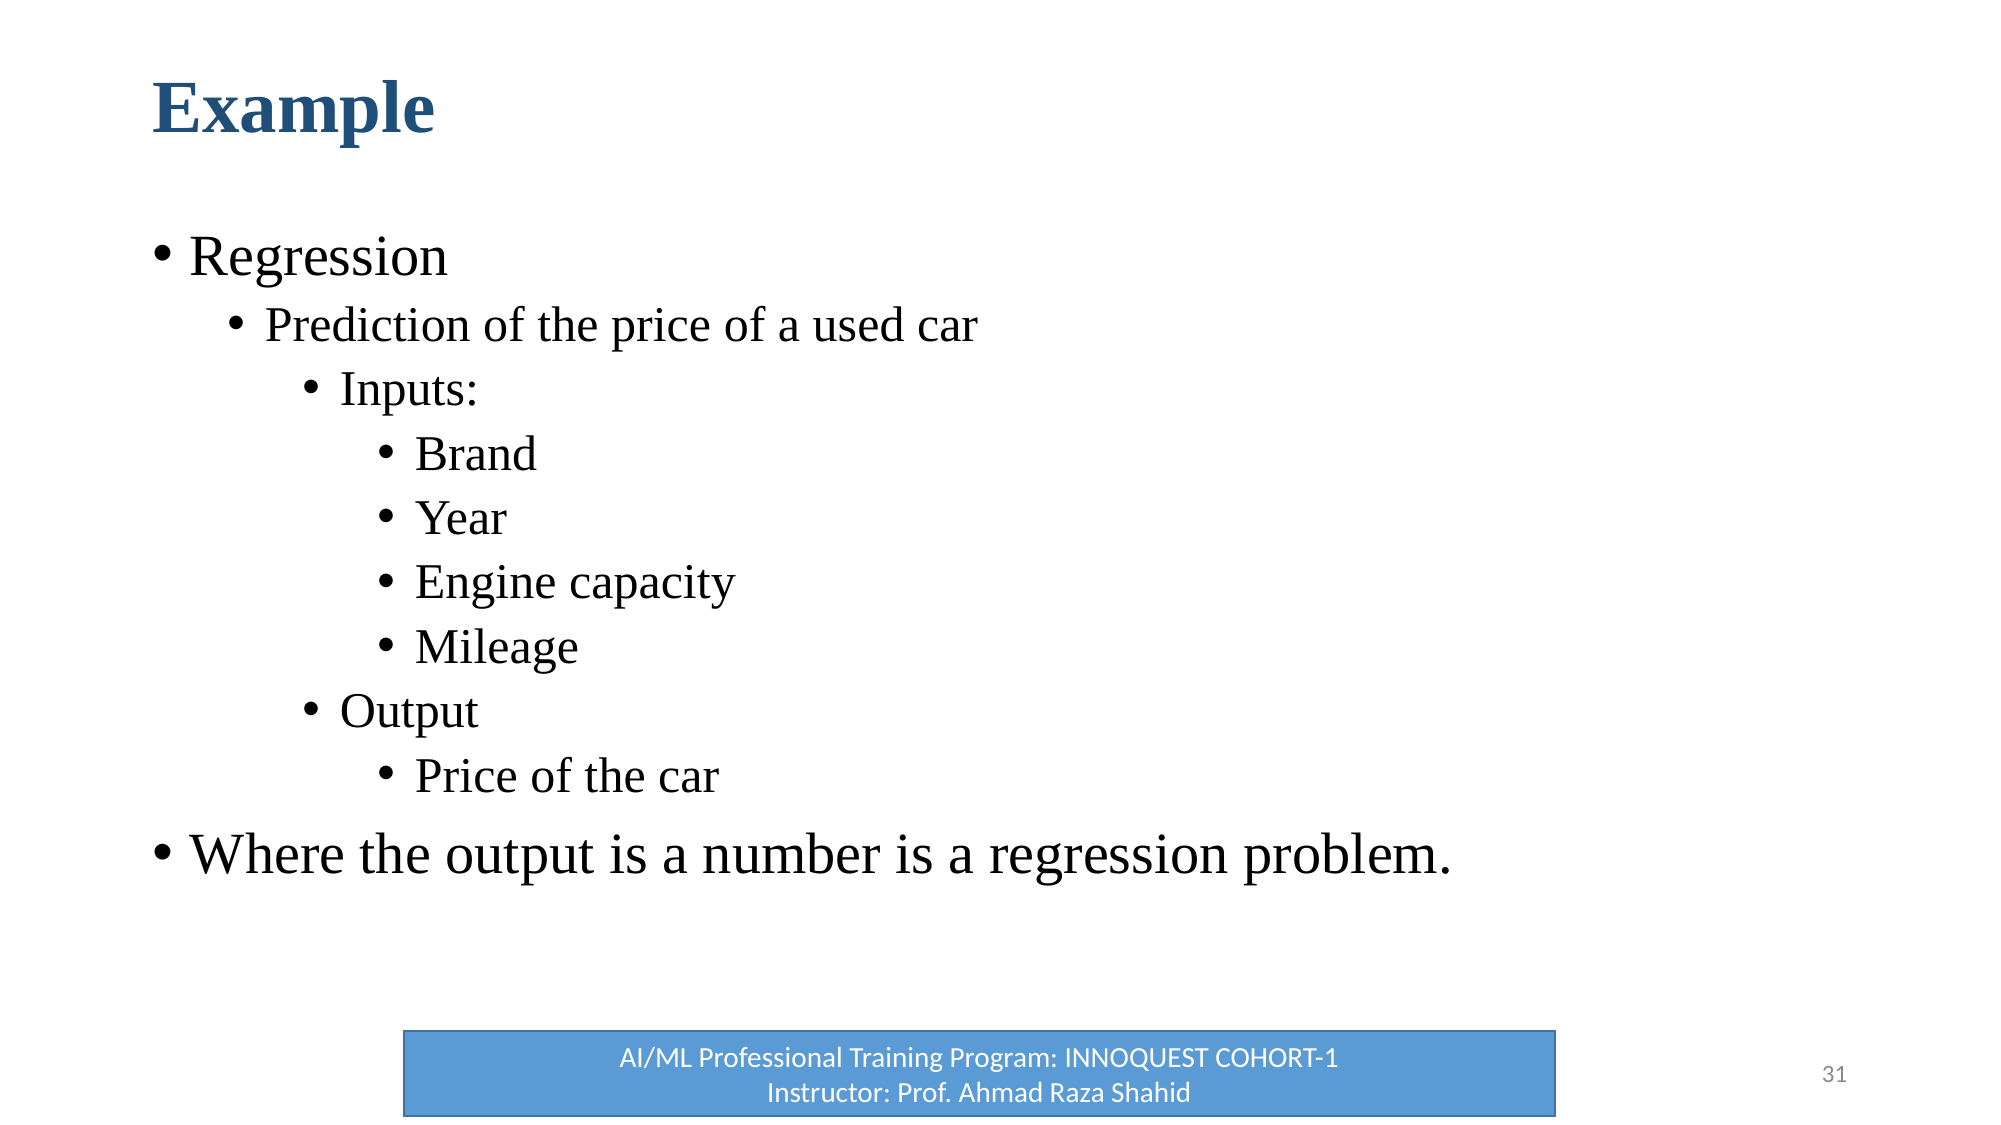

# Example
Regression
Prediction of the price of a used car
Inputs:
Brand
Year
Engine capacity
Mileage
Output
Price of the car
Where the output is a number is a regression problem.
AI/ML Professional Training Program: INNOQUEST COHORT-1
Instructor: Prof. Ahmad Raza Shahid
31